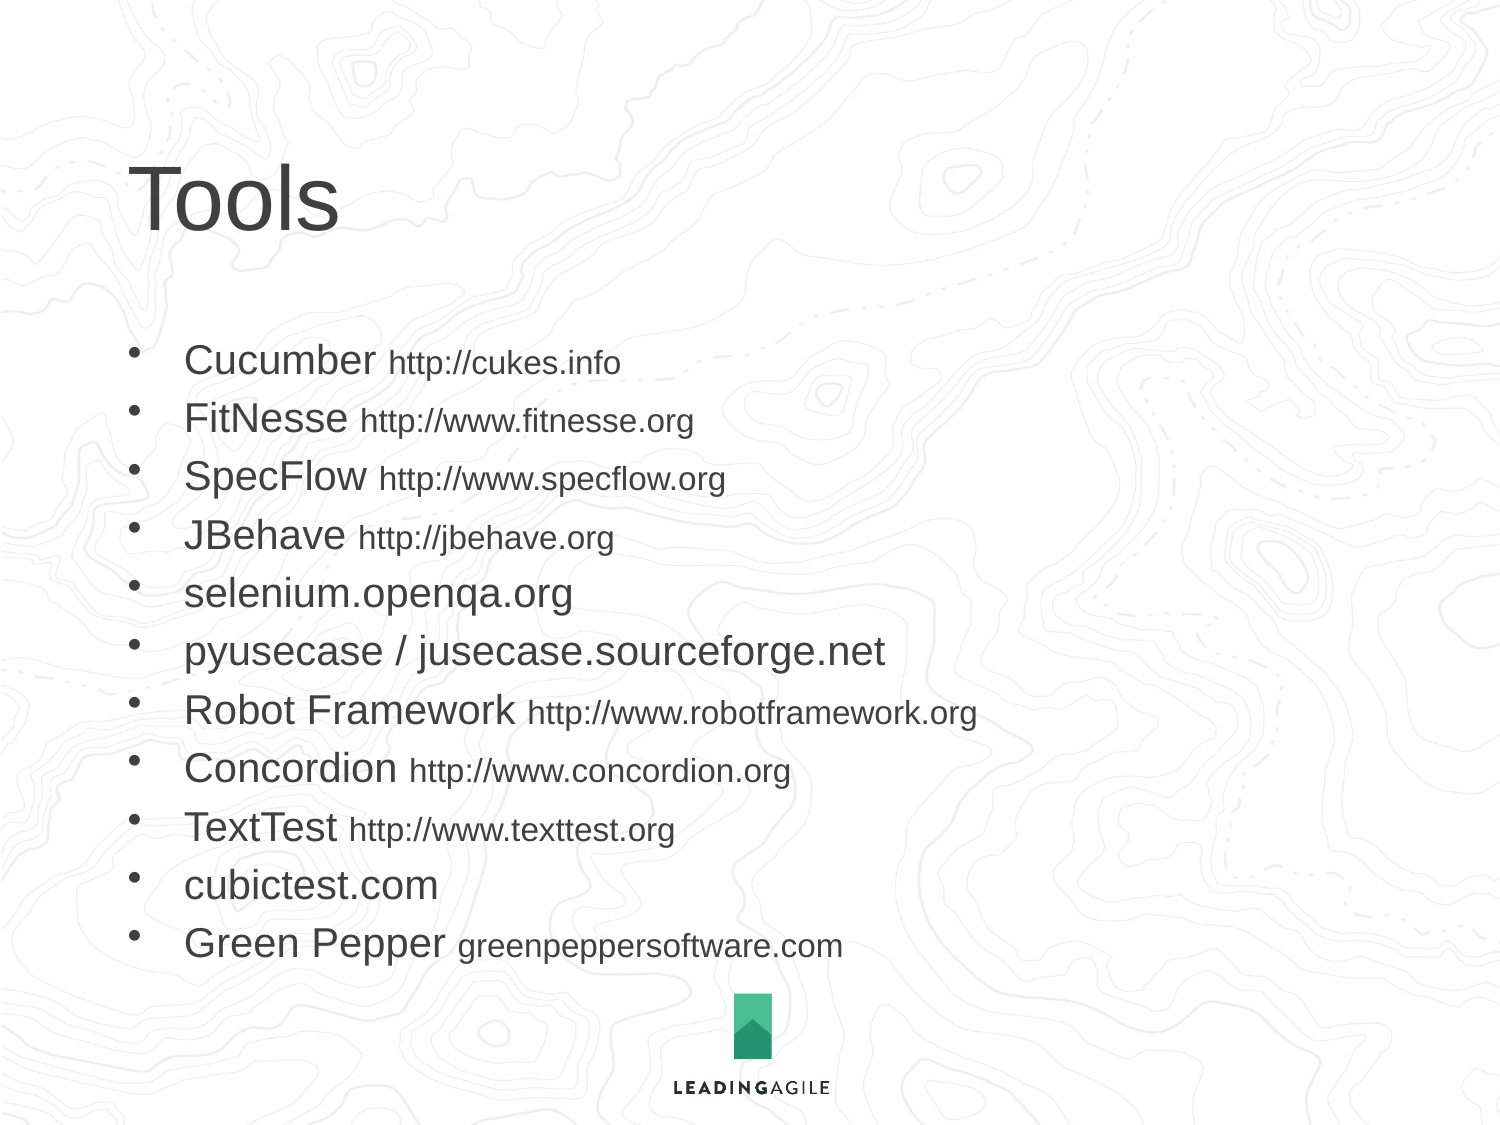

# Tools
Cucumber http://cukes.info
FitNesse http://www.fitnesse.org
SpecFlow http://www.specflow.org
JBehave http://jbehave.org
selenium.openqa.org
pyusecase / jusecase.sourceforge.net
Robot Framework http://www.robotframework.org
Concordion http://www.concordion.org
TextTest http://www.texttest.org
cubictest.com
Green Pepper greenpeppersoftware.com